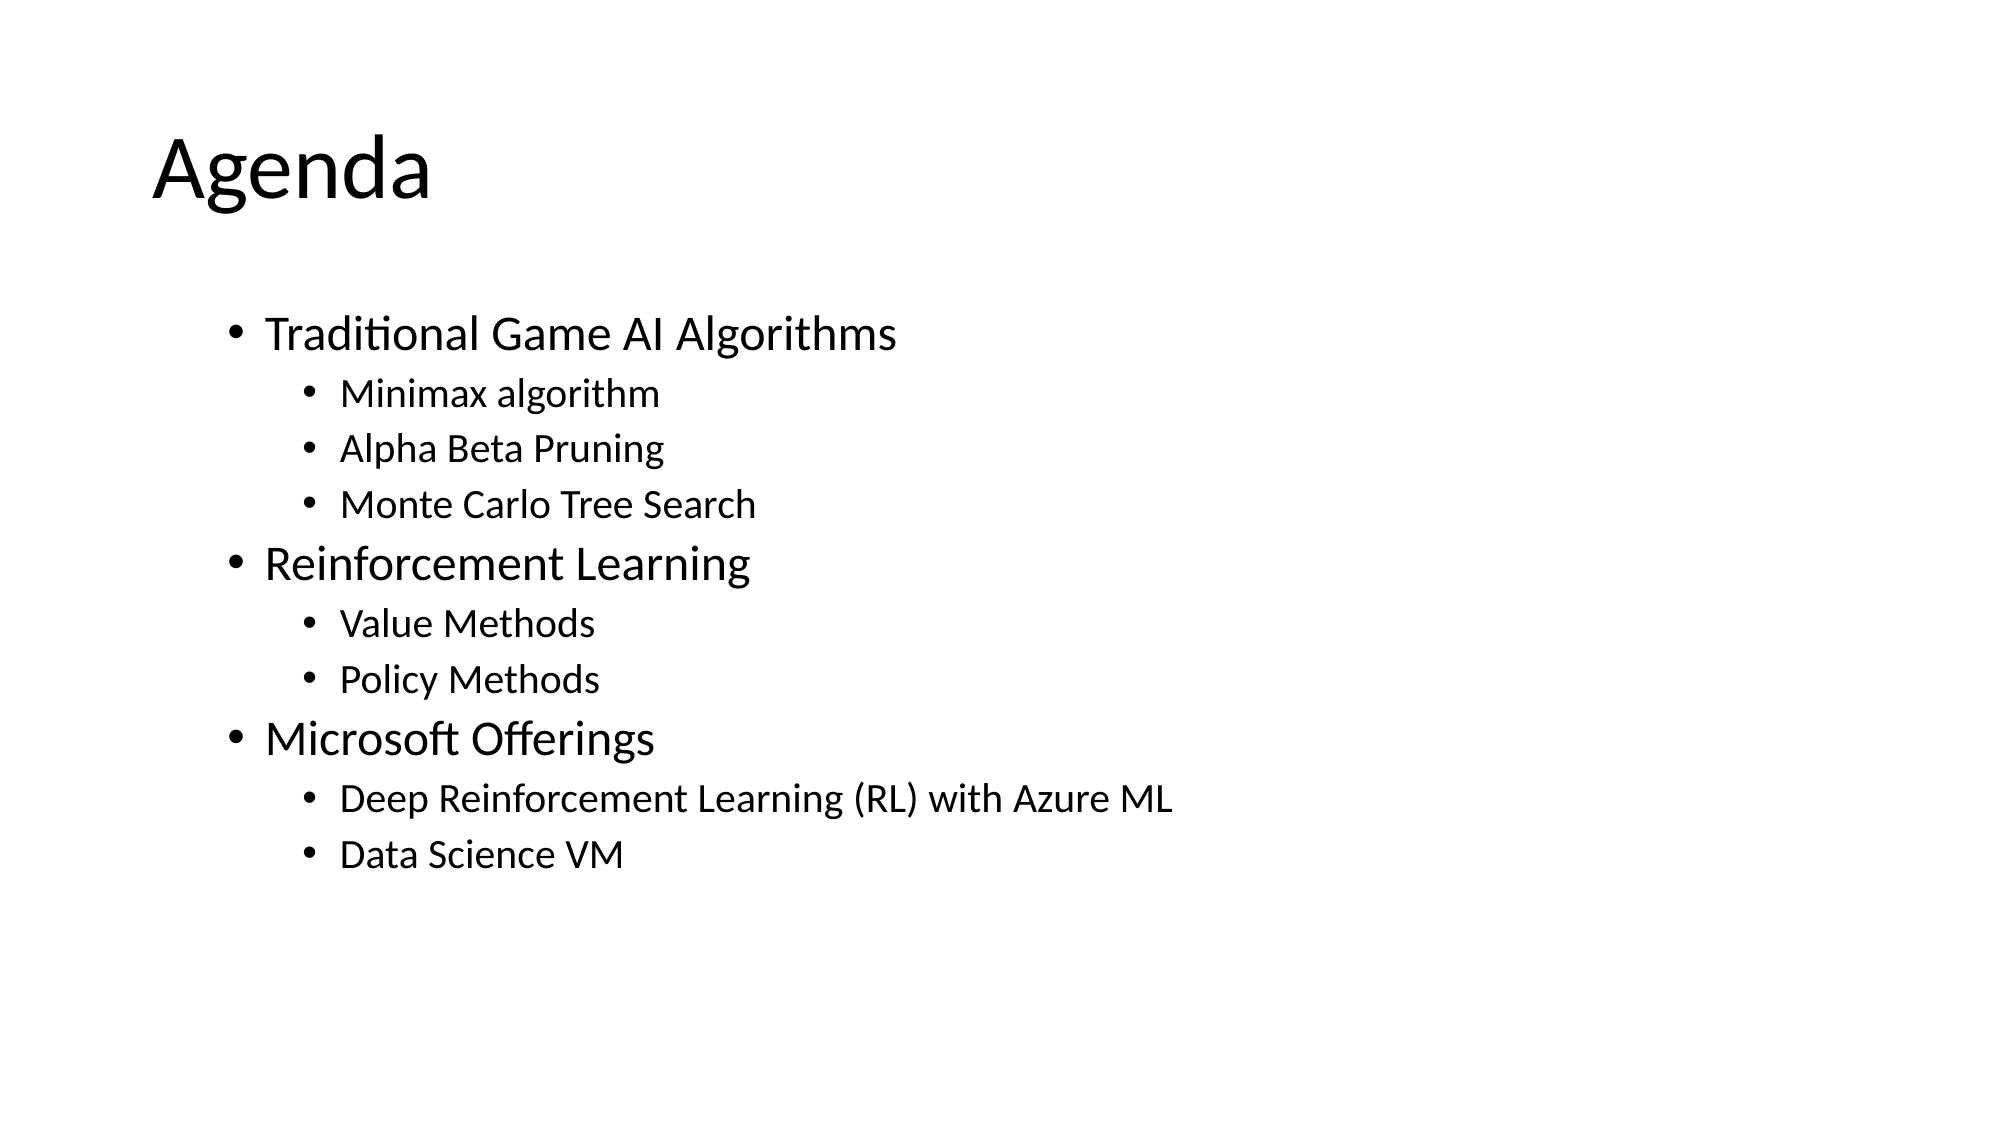

# Agenda
Traditional Game AI Algorithms
Minimax algorithm
Alpha Beta Pruning
Monte Carlo Tree Search
Reinforcement Learning
Value Methods
Policy Methods
Microsoft Offerings
Deep Reinforcement Learning (RL) with Azure ML
Data Science VM